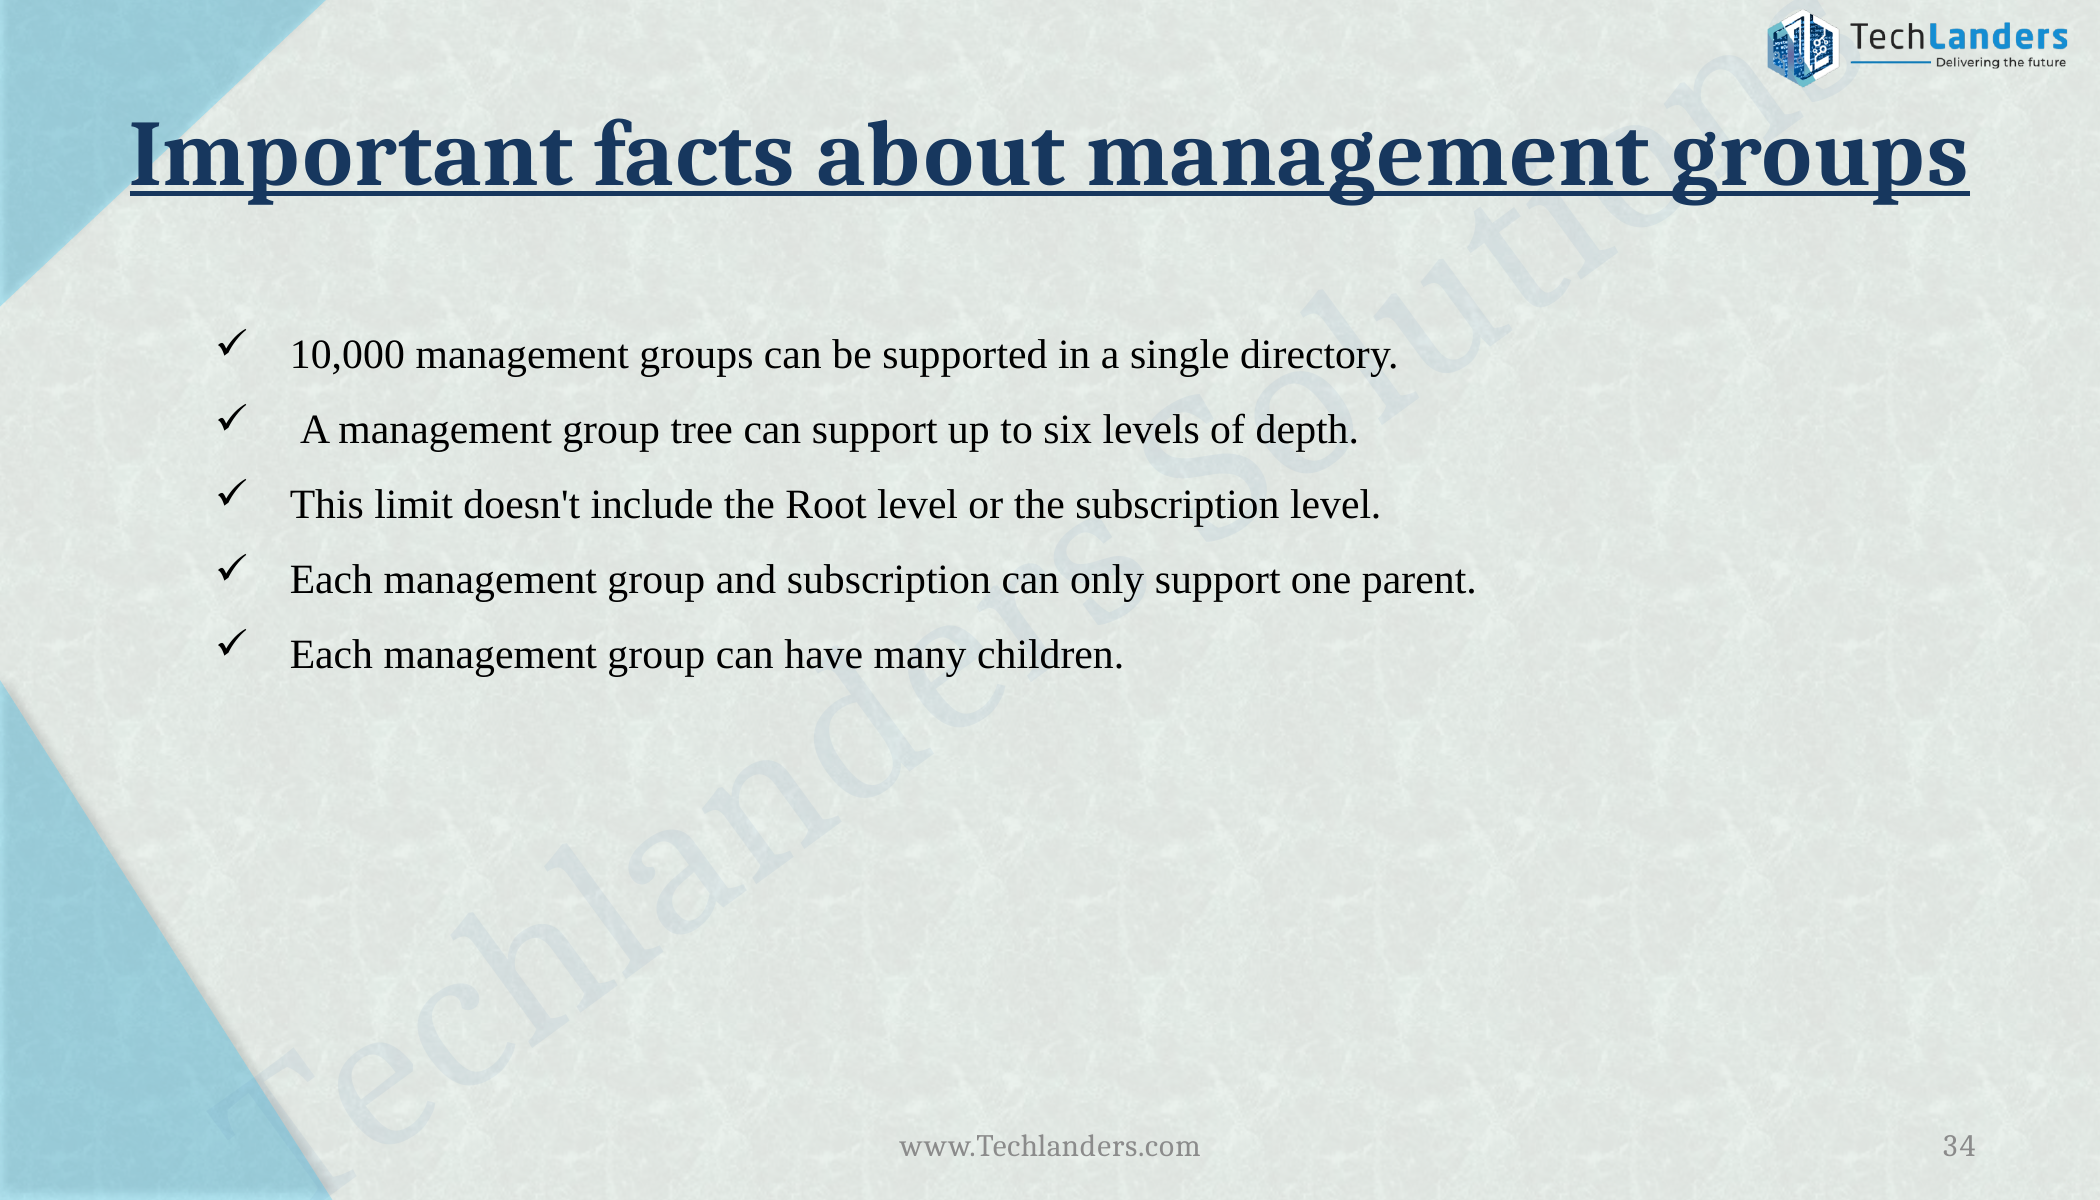

# Important facts about management groups
10,000 management groups can be supported in a single directory.
 A management group tree can support up to six levels of depth.
This limit doesn't include the Root level or the subscription level.
Each management group and subscription can only support one parent.
Each management group can have many children.
www.Techlanders.com
34